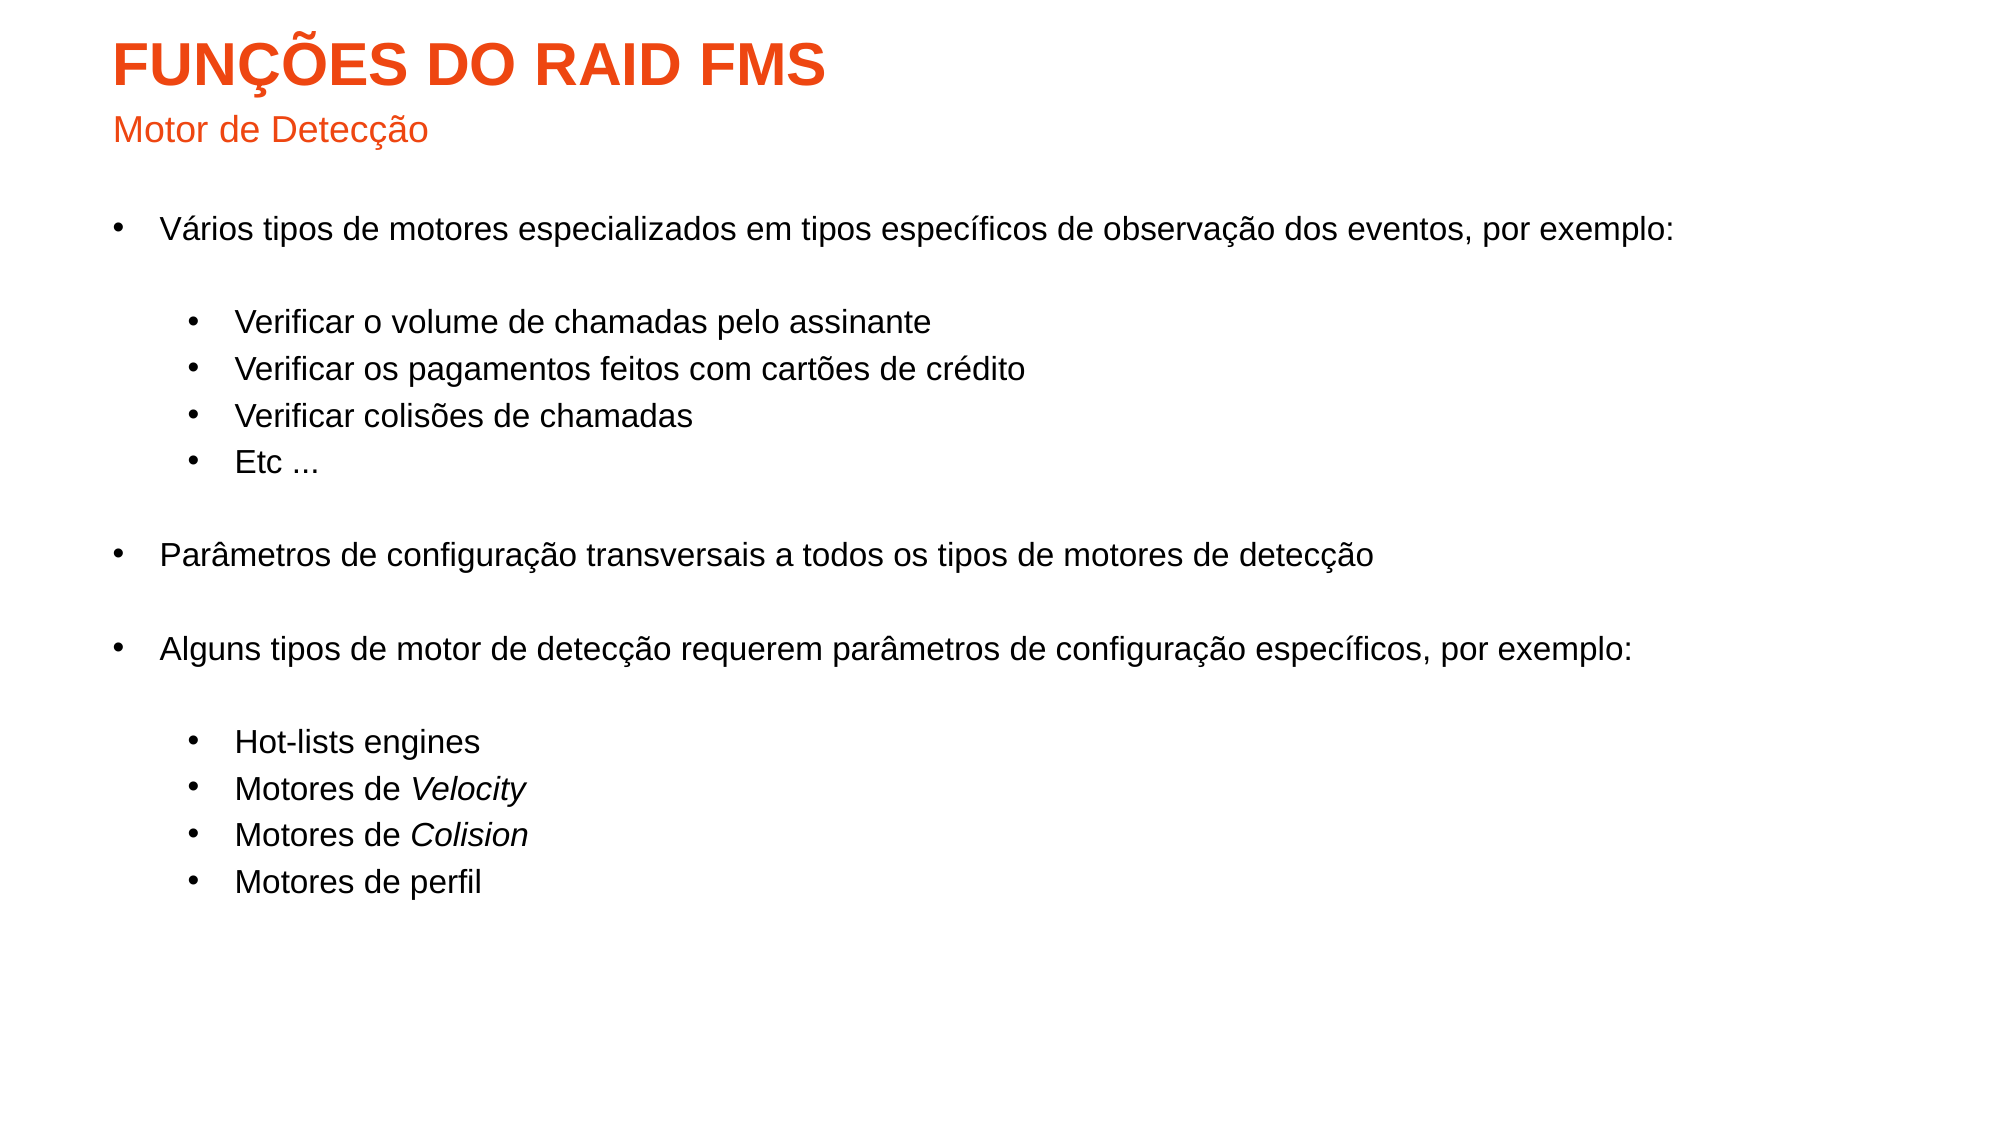

# Funções do raId fms
Motor de Detecção
Vários tipos de motores especializados em tipos específicos de observação dos eventos, por exemplo:

Verificar o volume de chamadas pelo assinante
Verificar os pagamentos feitos com cartões de crédito
Verificar colisões de chamadas
Etc ...

Parâmetros de configuração transversais a todos os tipos de motores de detecção

Alguns tipos de motor de detecção requerem parâmetros de configuração específicos, por exemplo:

Hot-lists engines
Motores de Velocity
Motores de Colision
Motores de perfil